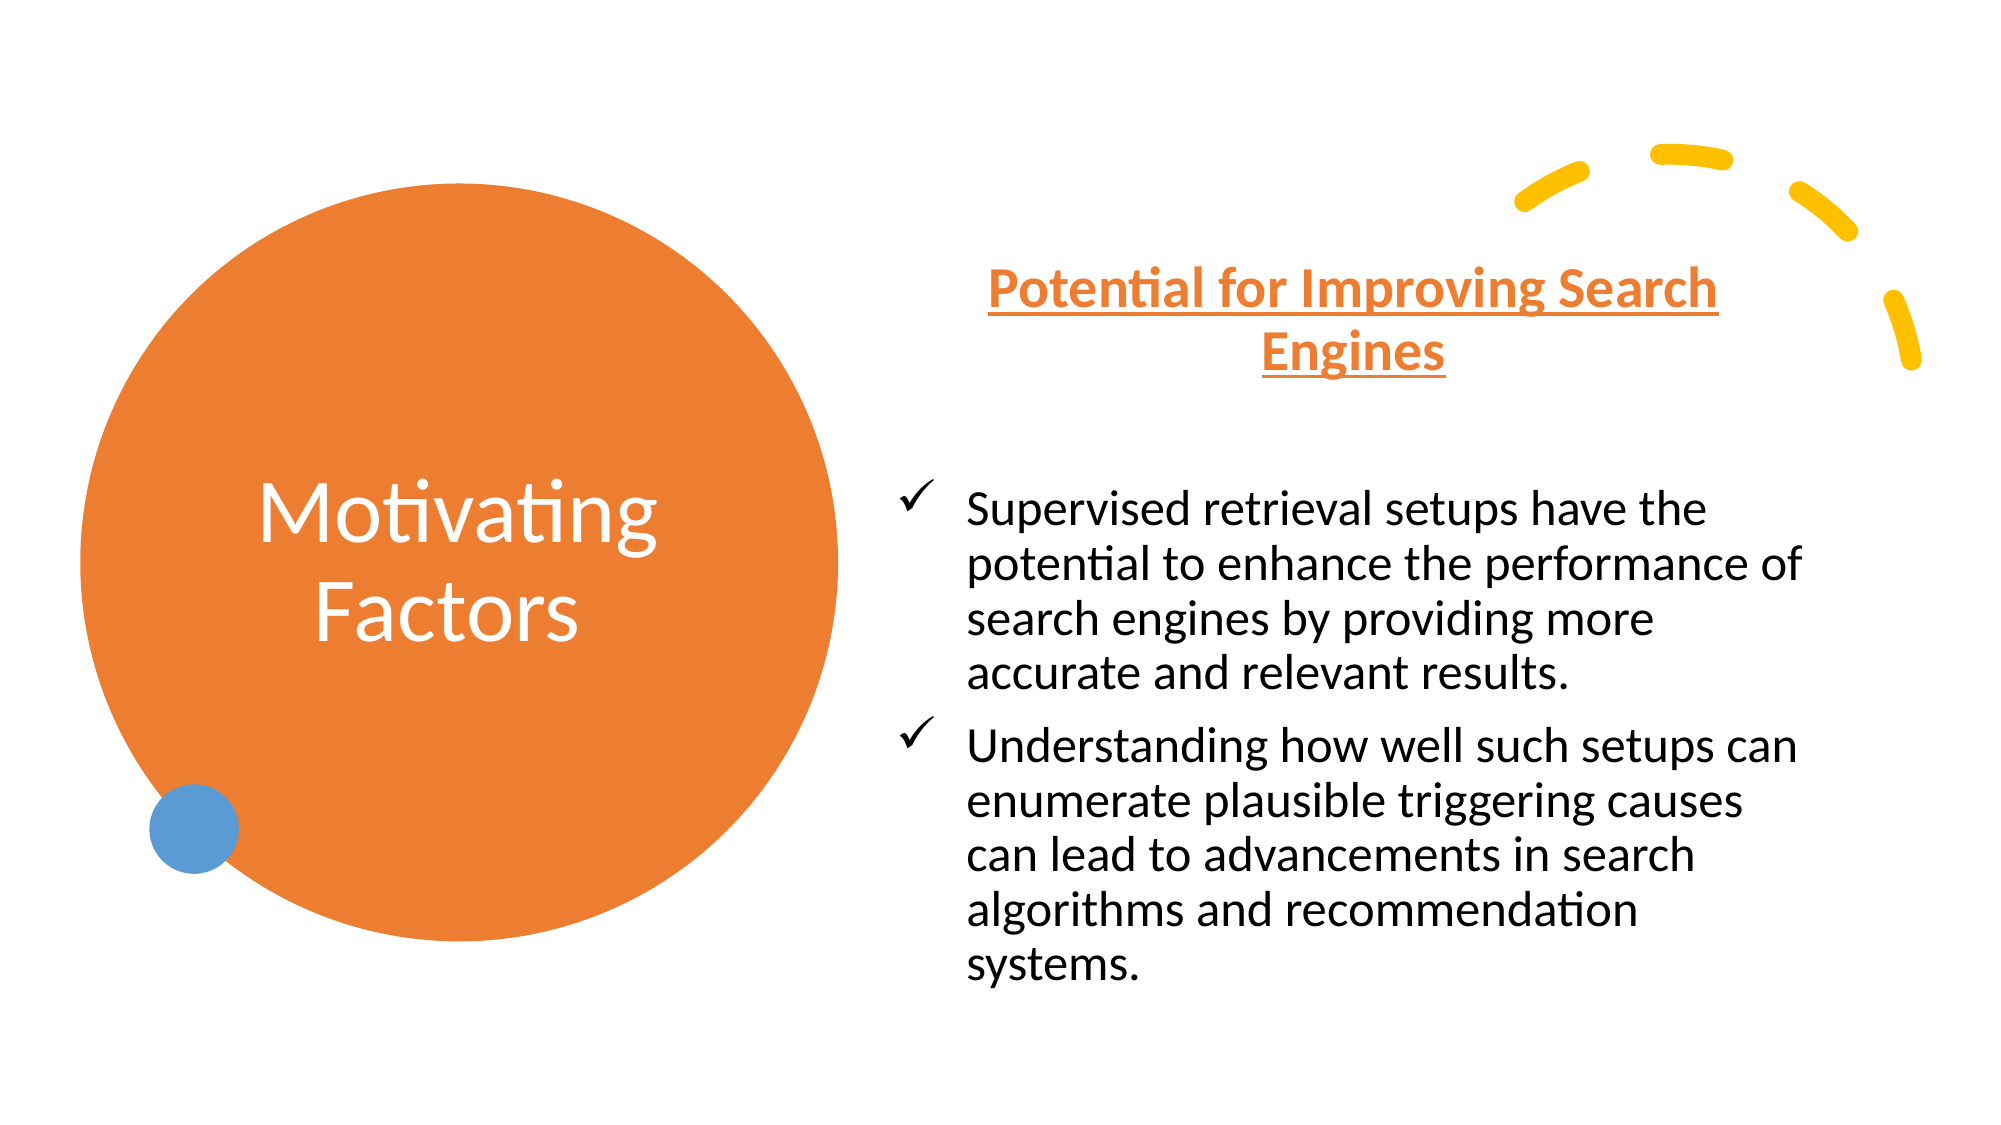

# Motivating Factors
Potential for Improving Search Engines

Supervised retrieval setups have the potential to enhance the performance of search engines by providing more accurate and relevant results.
Understanding how well such setups can enumerate plausible triggering causes can lead to advancements in search algorithms and recommendation systems.